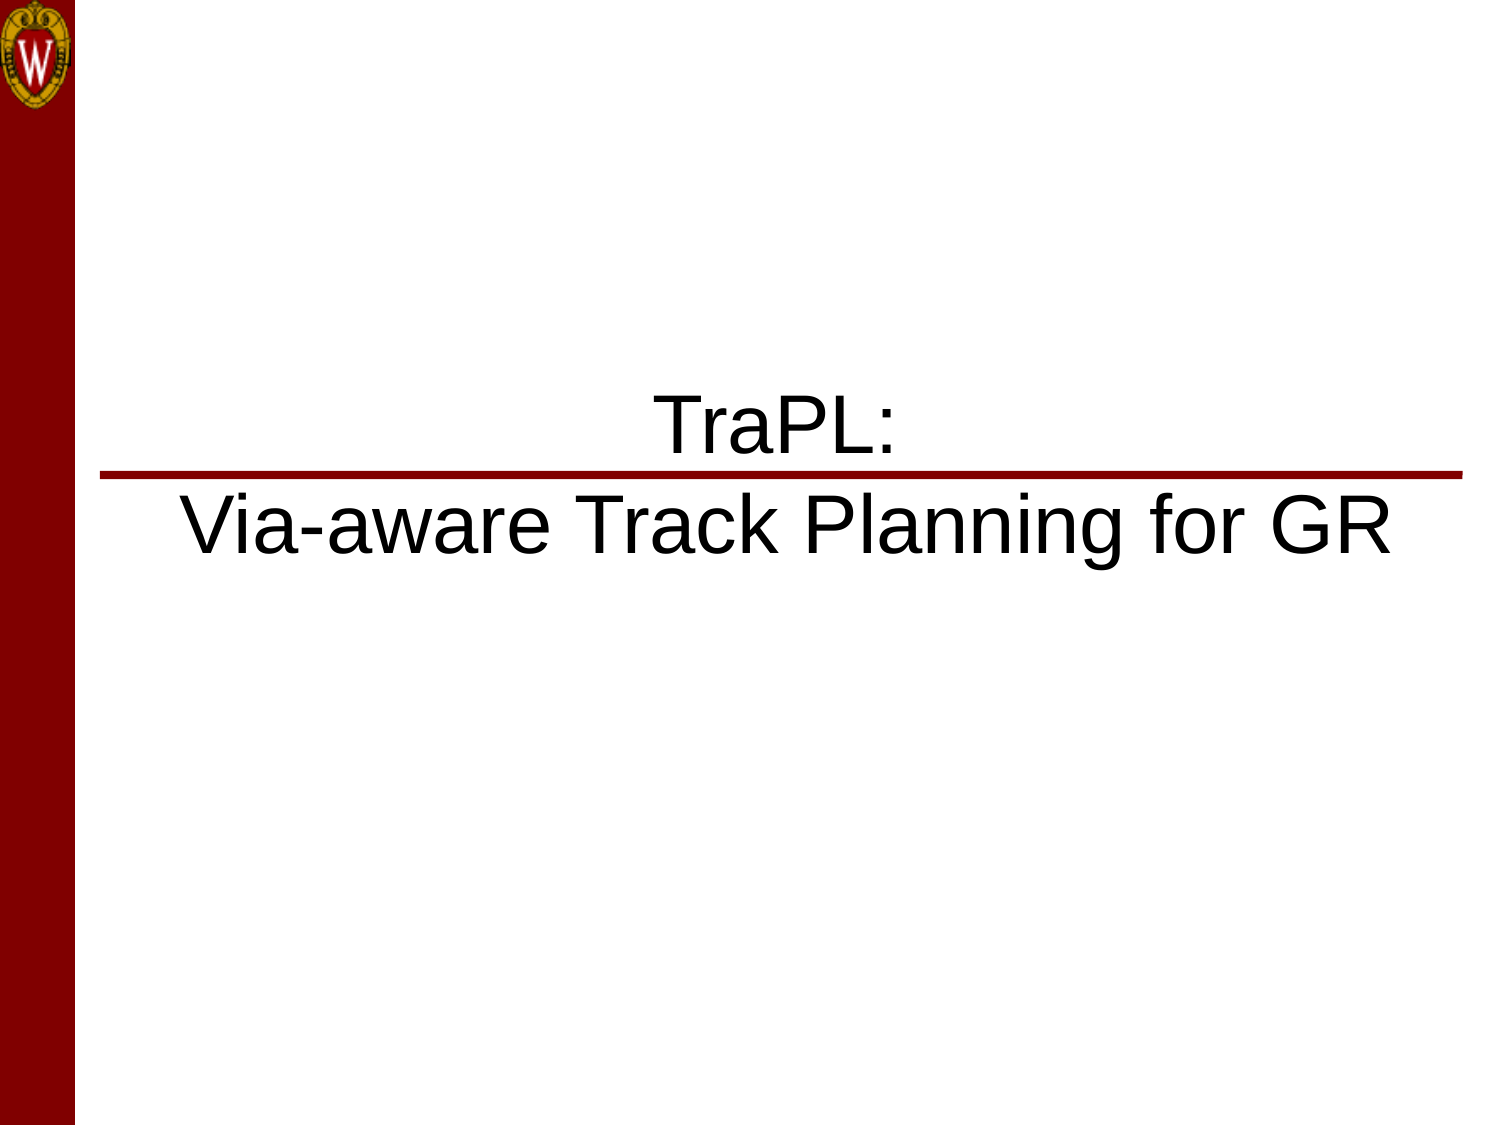

# TraPL: Via-aware Track Planning for GR